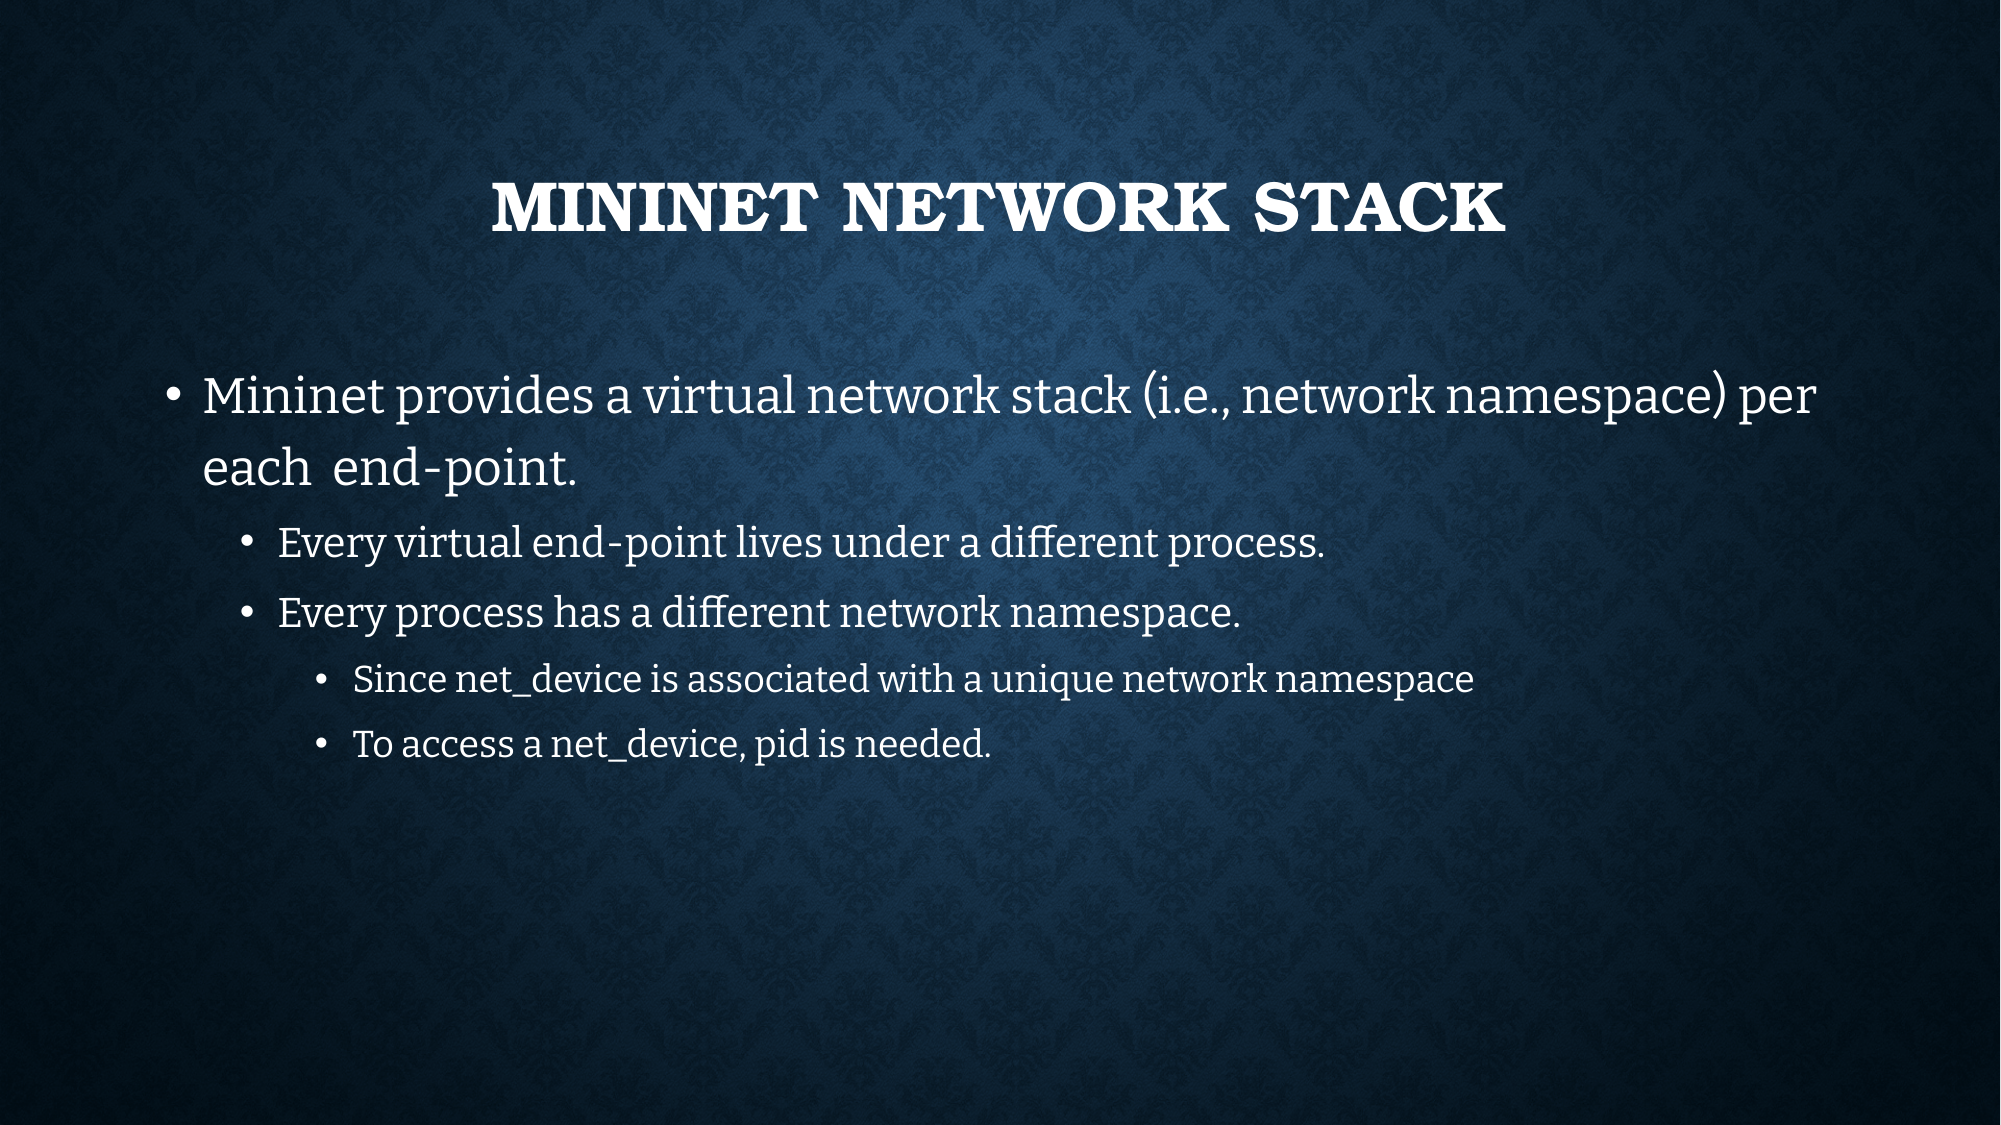

# Mininet network stack
Mininet provides a virtual network stack (i.e., network namespace) per each  end-point.
Every virtual end-point lives under a different process.
Every process has a different network namespace.
Since net_device is associated with a unique network namespace
To access a net_device, pid is needed.